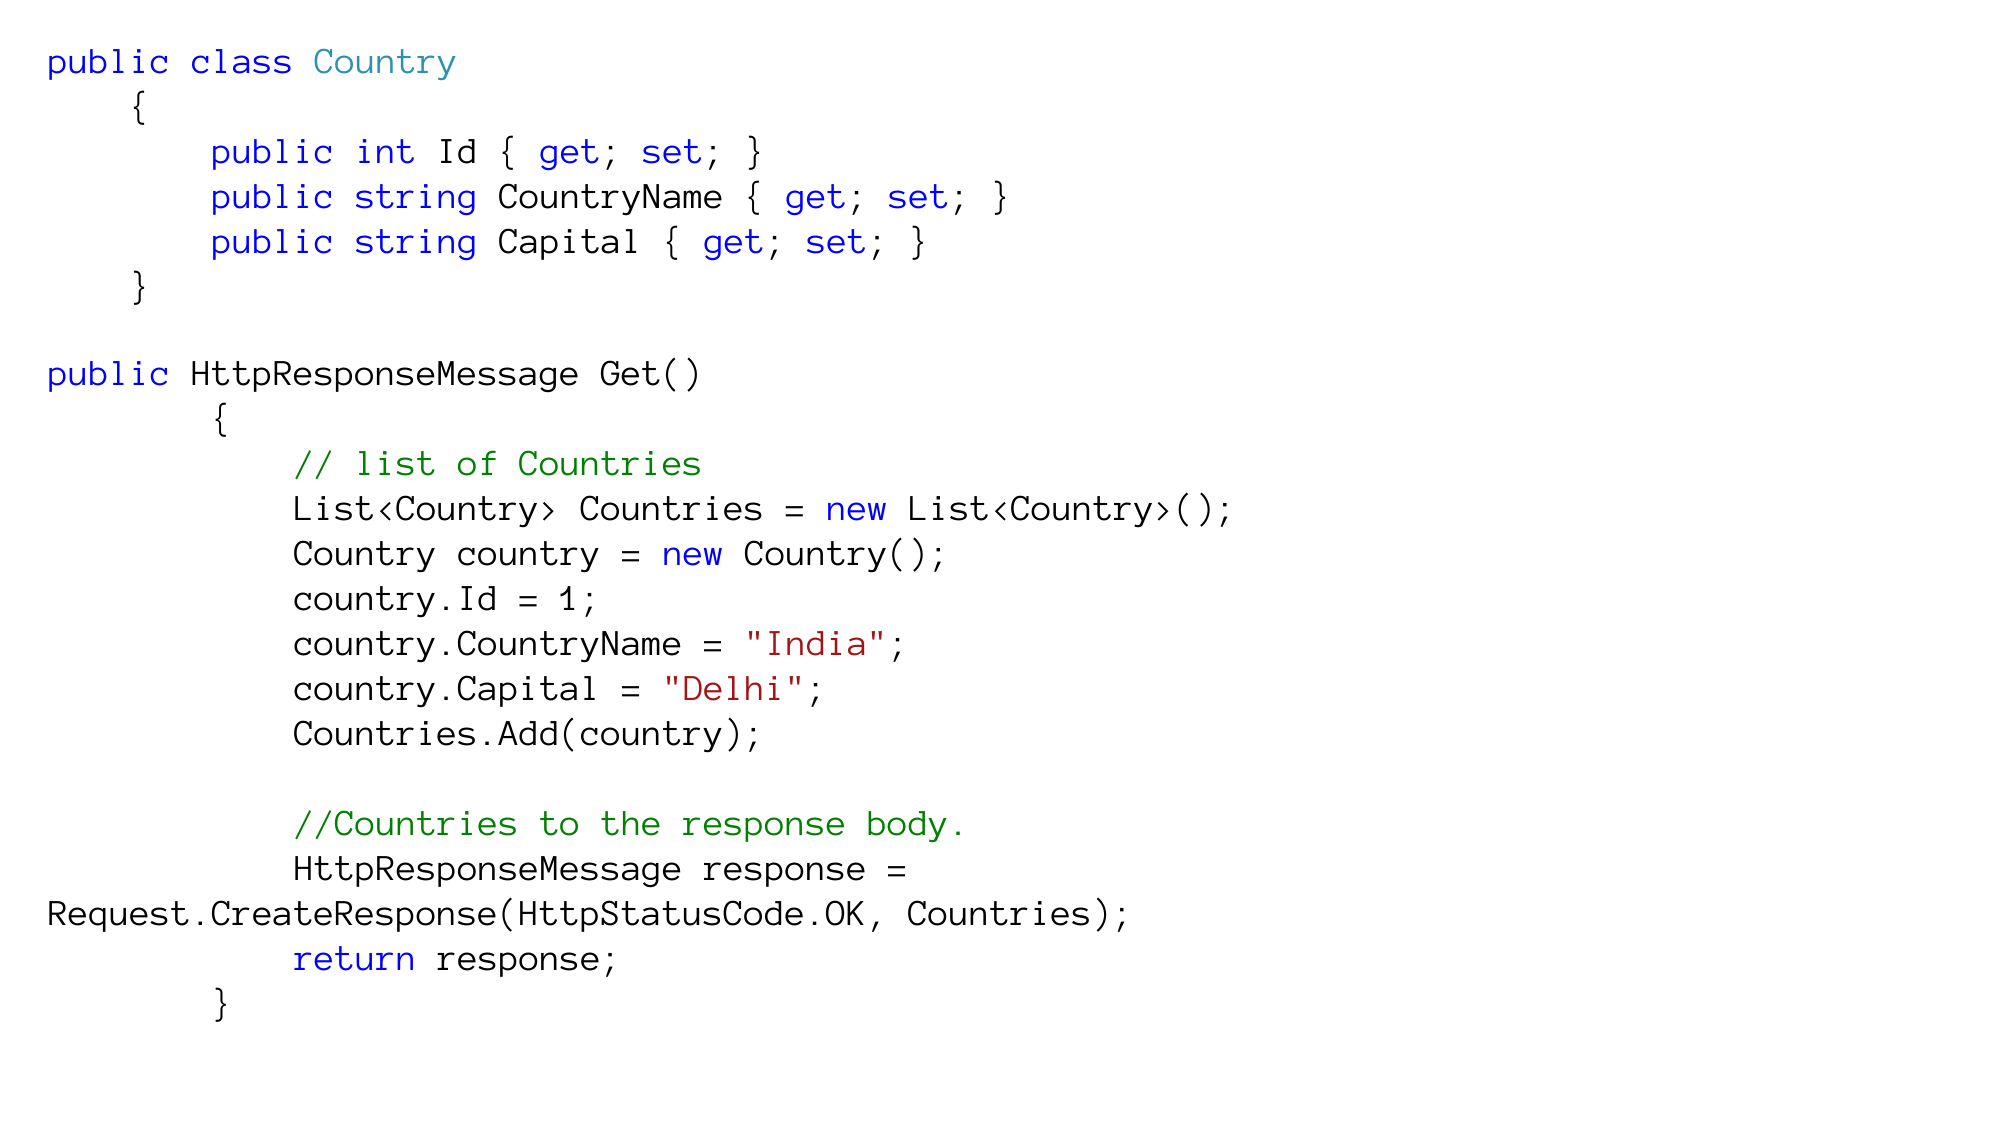

public class Country
    {
        public int Id { get; set; }
        public string CountryName { get; set; }
        public string Capital { get; set; }
    }
public HttpResponseMessage Get()
        {
            // list of Countries
            List<Country> Countries = new List<Country>();
            Country country = new Country();
            country.Id = 1;
            country.CountryName = "India";
            country.Capital = "Delhi";
            Countries.Add(country);

            //Countries to the response body.
            HttpResponseMessage response = Request.CreateResponse(HttpStatusCode.OK, Countries);
            return response;
        }